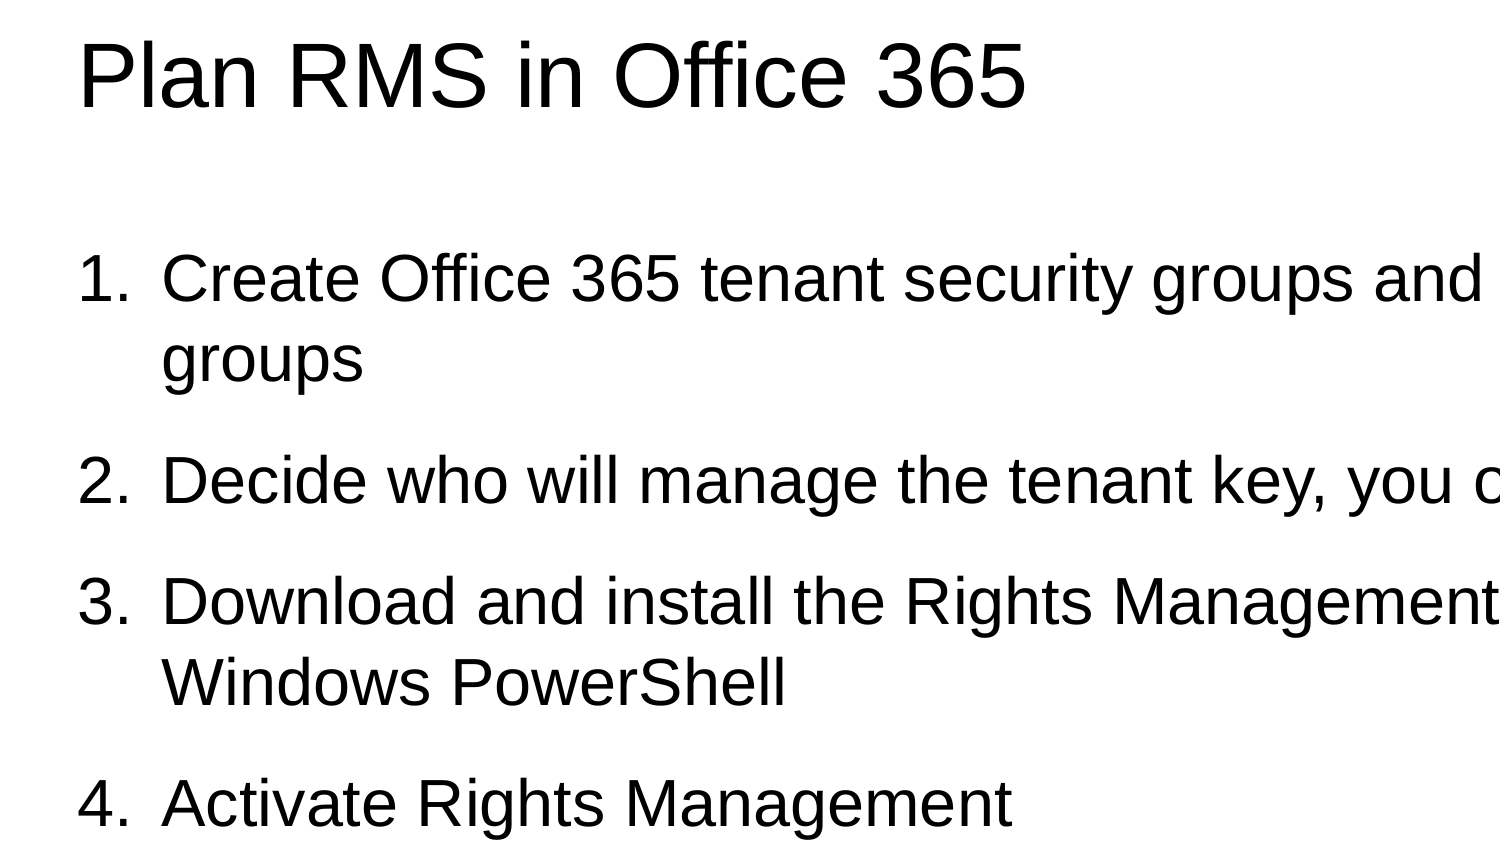

# Plan RMS in Office 365
Create Office 365 tenant security groups and mail-enabled groups
Decide who will manage the tenant key, you or Microsoft
Download and install the Rights Management module for Windows PowerShell
Activate Rights Management